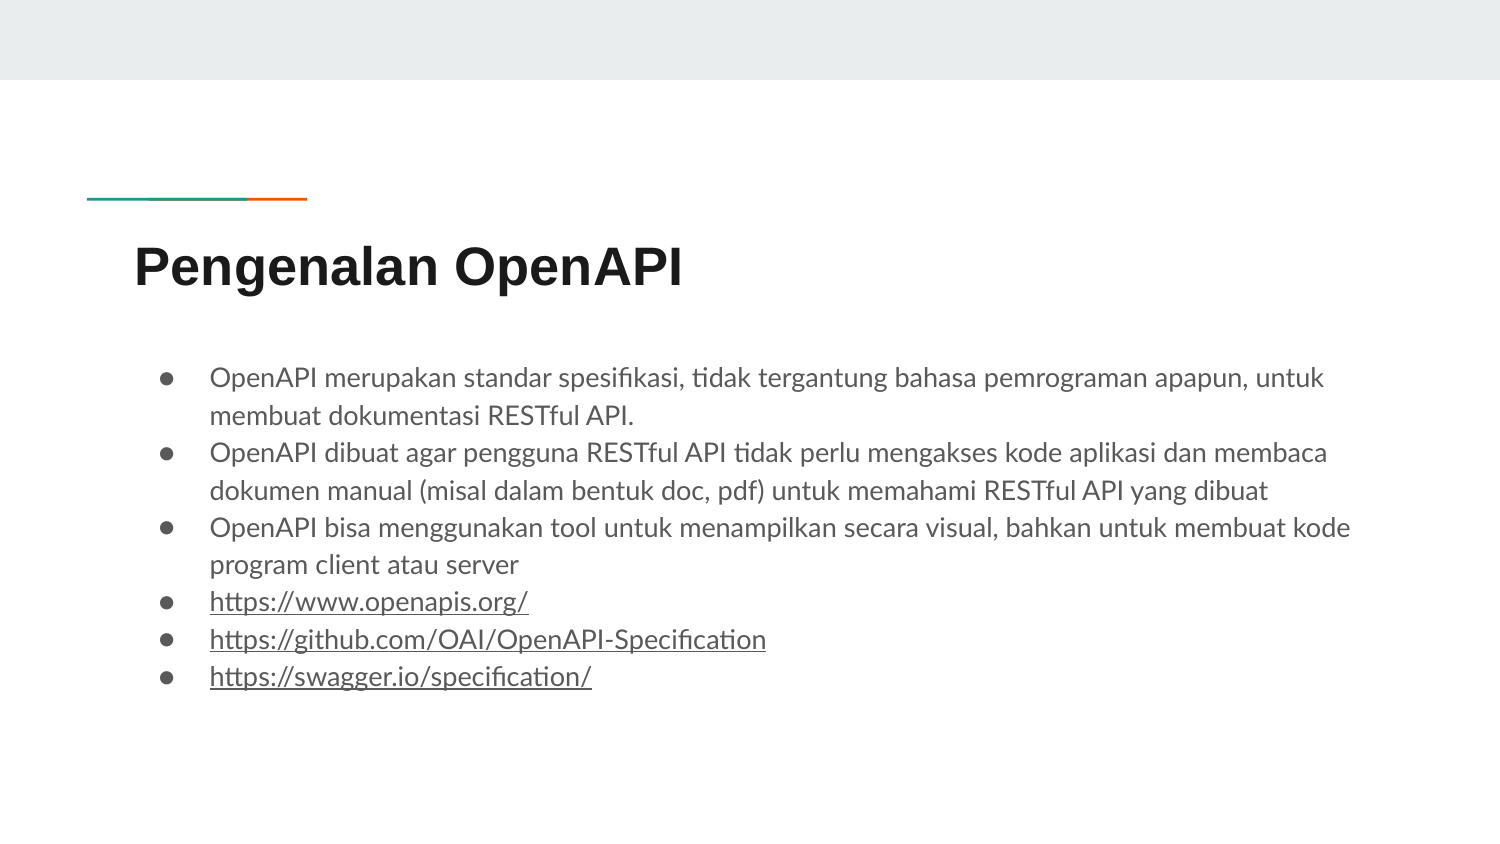

# Pengenalan OpenAPI
OpenAPI merupakan standar spesifikasi, tidak tergantung bahasa pemrograman apapun, untuk membuat dokumentasi RESTful API.
OpenAPI dibuat agar pengguna RESTful API tidak perlu mengakses kode aplikasi dan membaca dokumen manual (misal dalam bentuk doc, pdf) untuk memahami RESTful API yang dibuat
OpenAPI bisa menggunakan tool untuk menampilkan secara visual, bahkan untuk membuat kode program client atau server
https://www.openapis.org/
https://github.com/OAI/OpenAPI-Specification
https://swagger.io/specification/